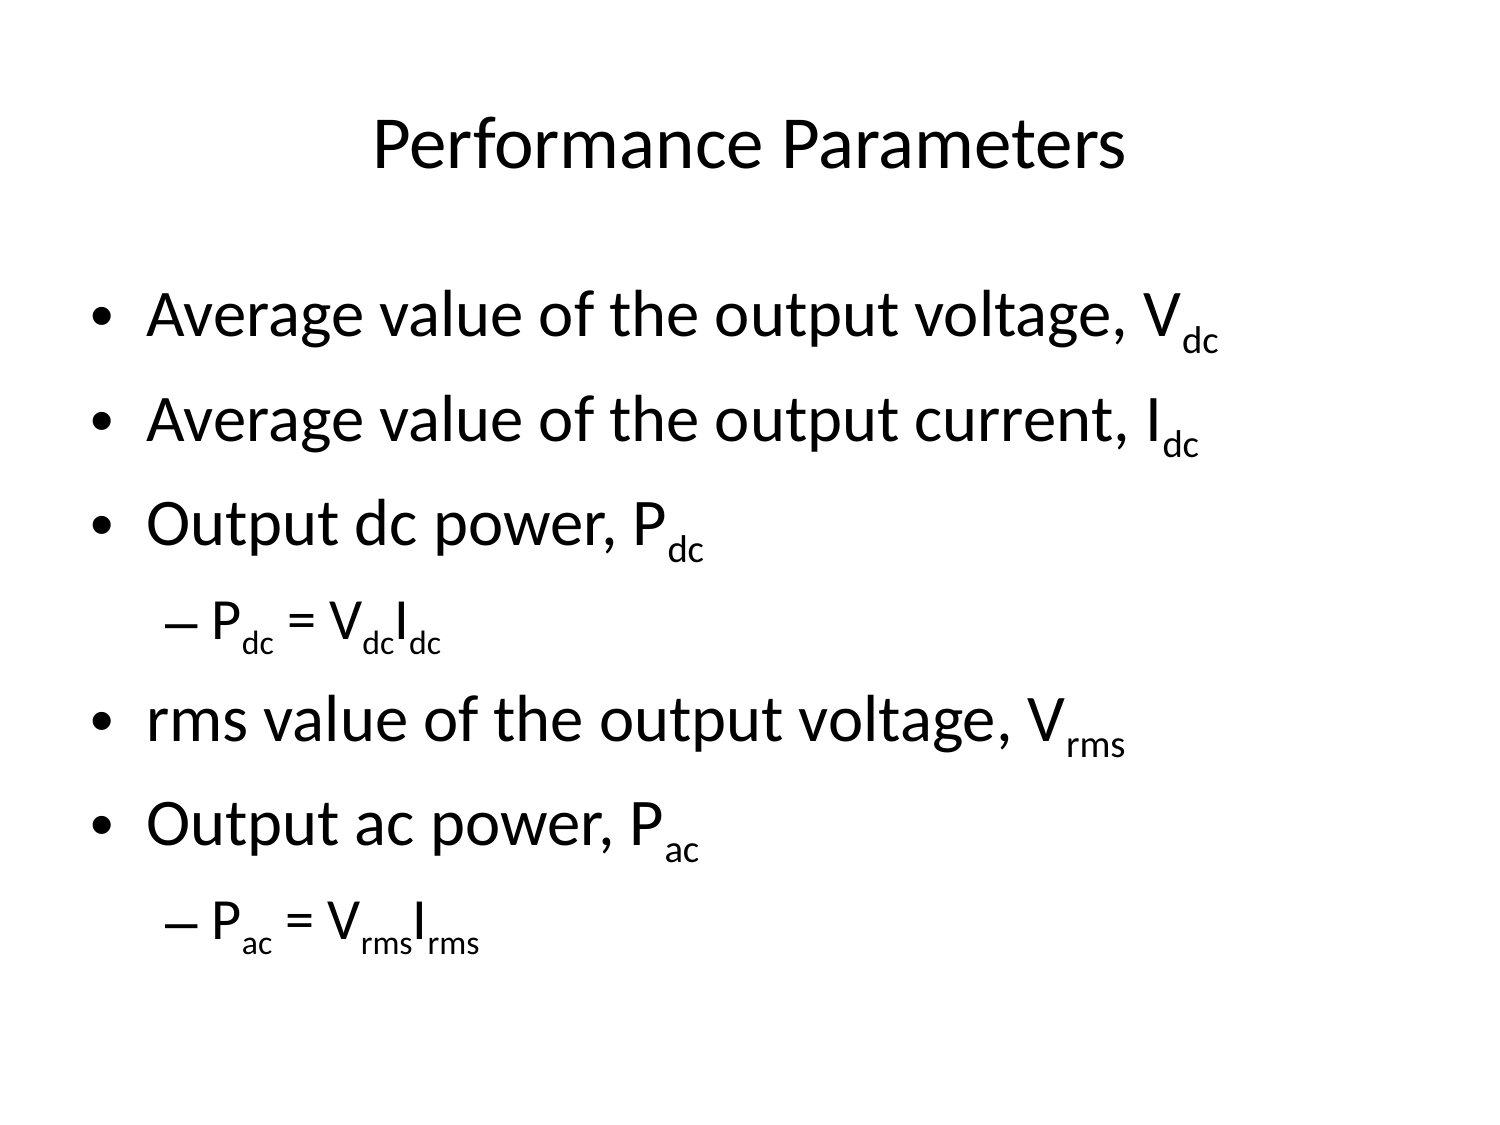

# Performance Parameters
Average value of the output voltage, Vdc
Average value of the output current, Idc
Output dc power, Pdc
Pdc = VdcIdc
rms value of the output voltage, Vrms
Output ac power, Pac
Pac = VrmsIrms